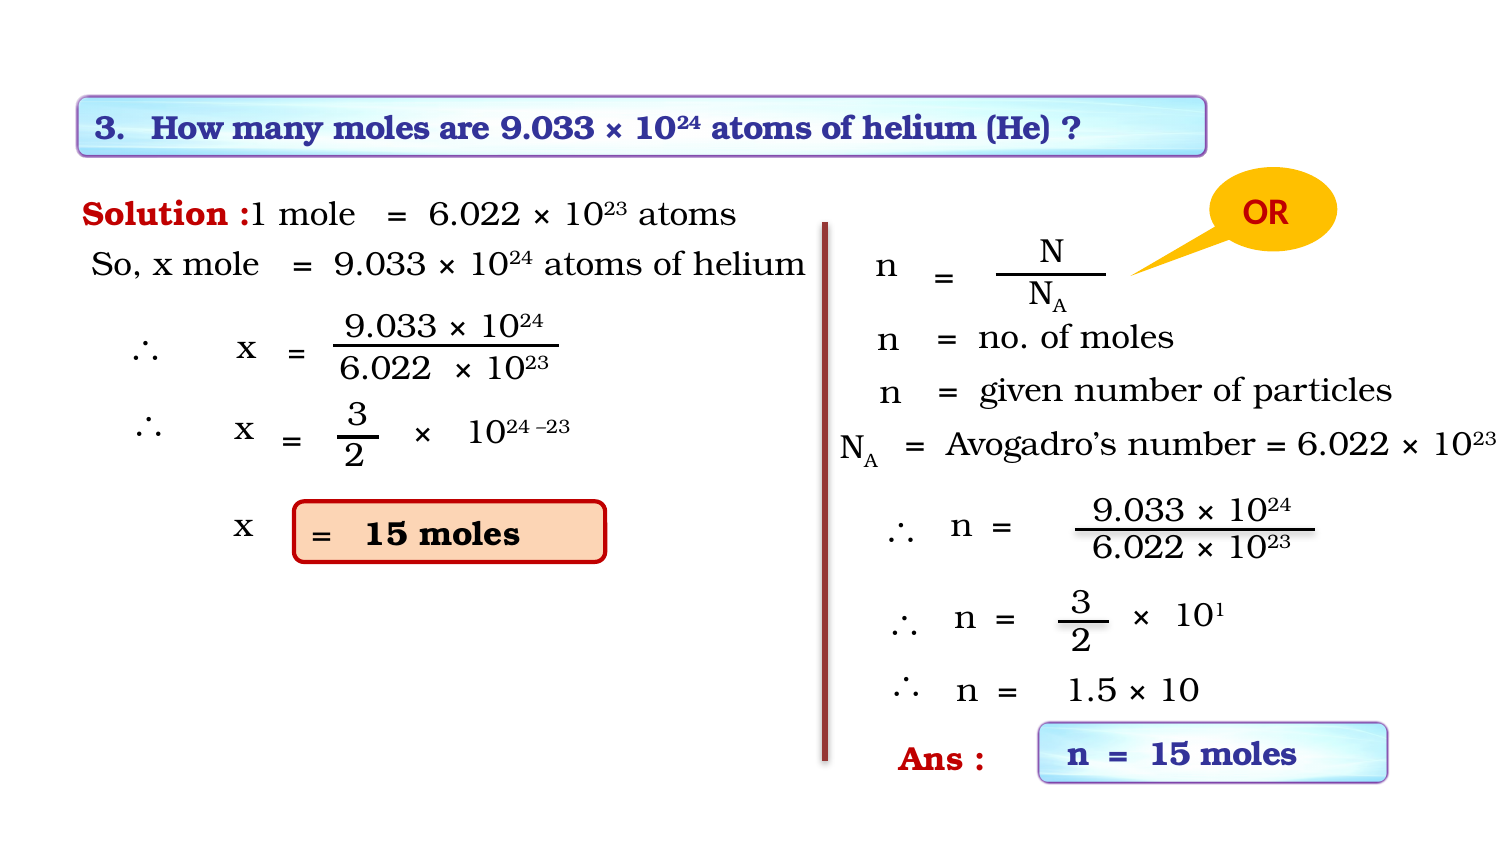

3. 	How many moles are 9.033 × 1024 atoms of helium (He) ?
OR
Solution :
1 mole
=  6.022 × 1023 atoms
N
NA
So, x mole
=  9.033 × 1024 atoms of helium
n
=
9.033 × 1024
6.022  × 1023
=  no. of moles
n
∴
x
=
=  given number of particles
n
3
2
∴
x
×   1024 –23
=
=  Avogadro’s number = 6.022 × 1023
NA
9.033 × 1024
  6.022 × 1023
n
=
x
∴
=   15 moles
3
2
×  101
n
=
∴
∴
n
=
1.5 × 10
n  =  15 moles
Ans :